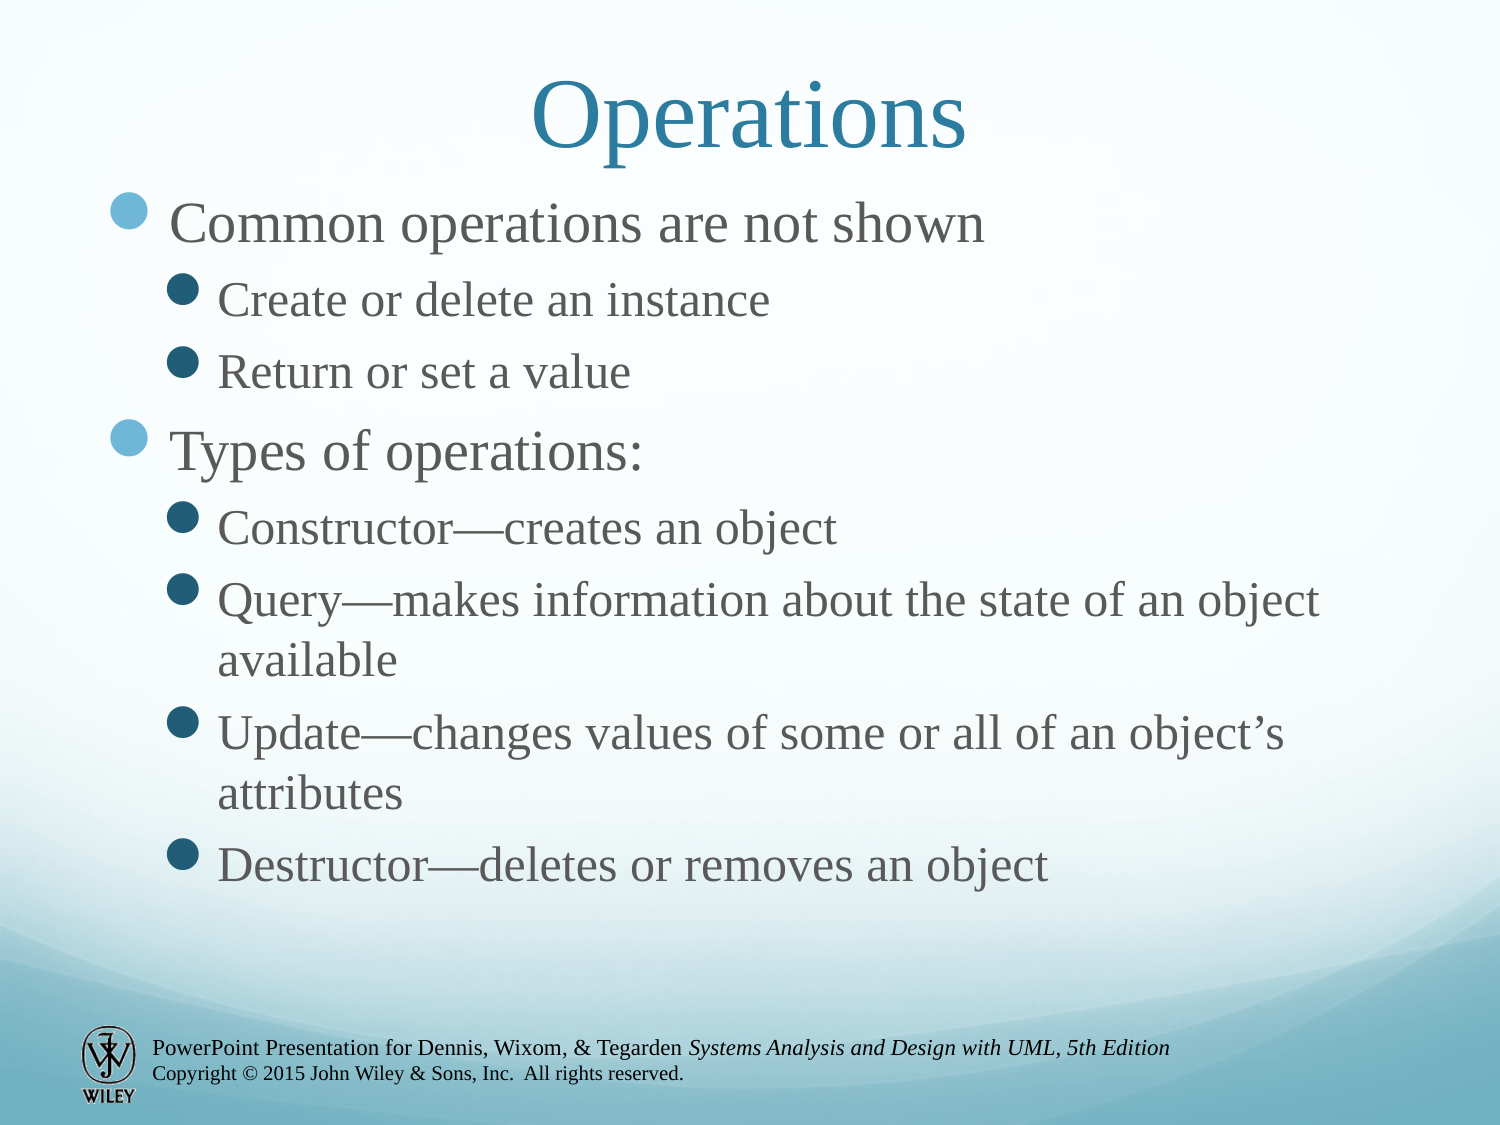

# Operations
Common operations are not shown
Create or delete an instance
Return or set a value
Types of operations:
Constructor—creates an object
Query—makes information about the state of an object available
Update—changes values of some or all of an object’s attributes
Destructor—deletes or removes an object